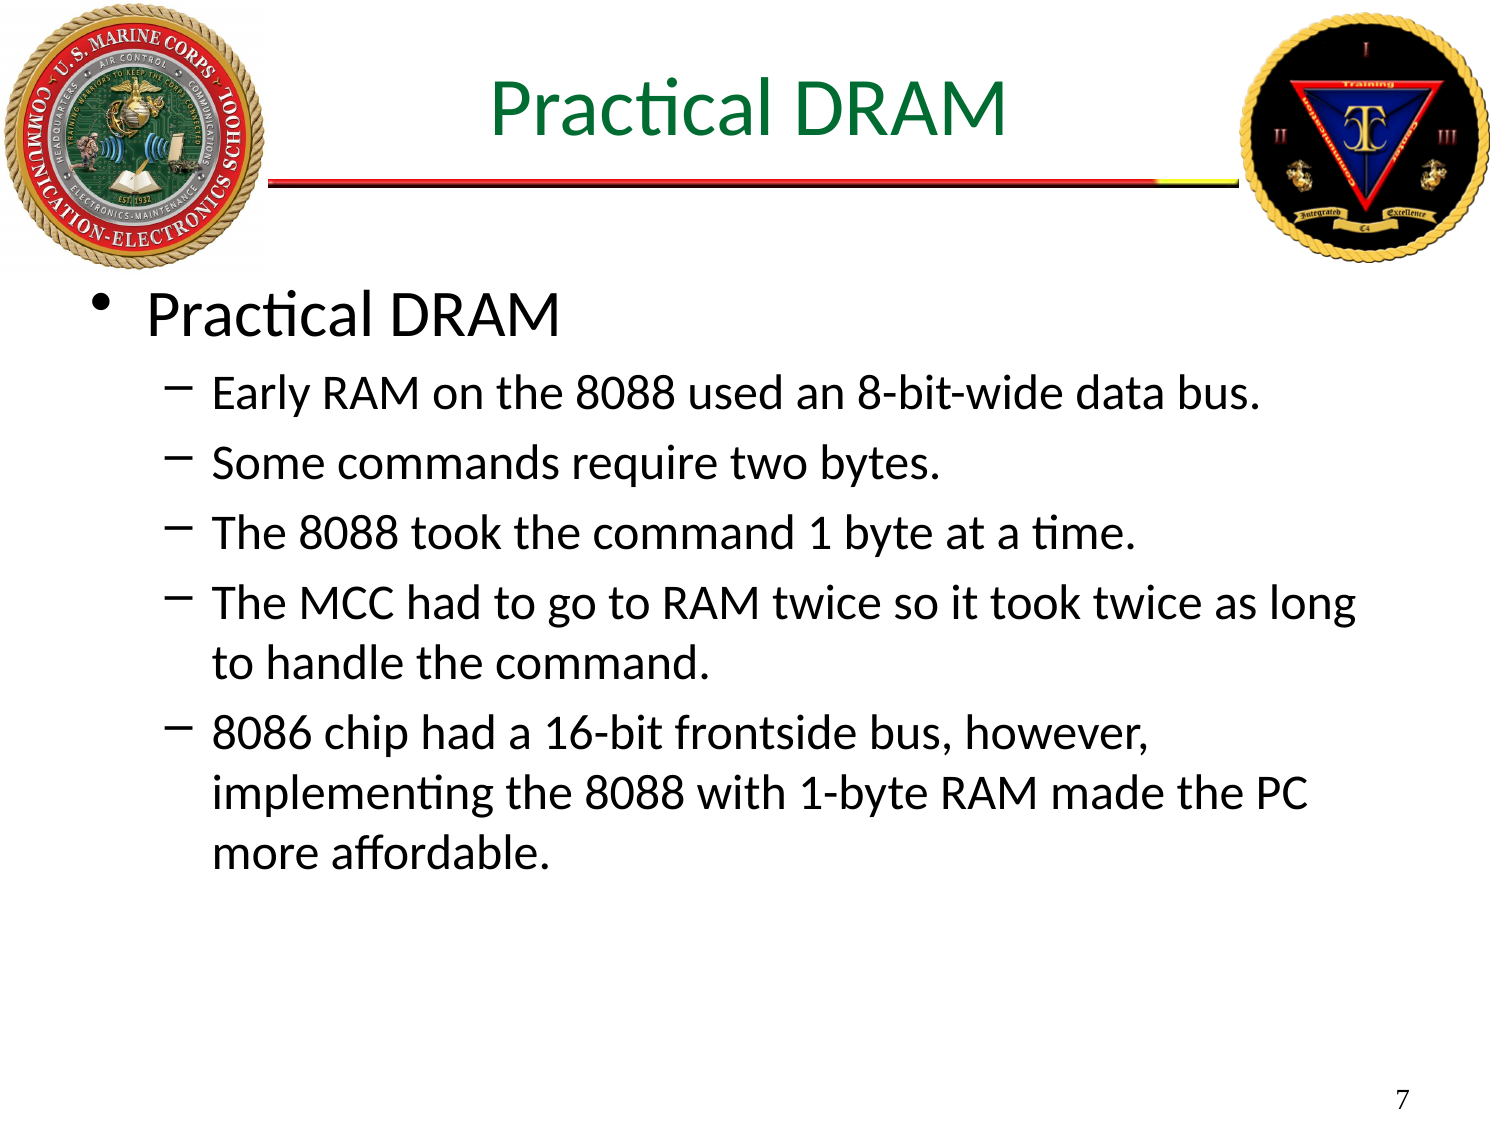

# Practical DRAM
Practical DRAM
Early RAM on the 8088 used an 8-bit-wide data bus.
Some commands require two bytes.
The 8088 took the command 1 byte at a time.
The MCC had to go to RAM twice so it took twice as long to handle the command.
8086 chip had a 16-bit frontside bus, however, implementing the 8088 with 1-byte RAM made the PC more affordable.